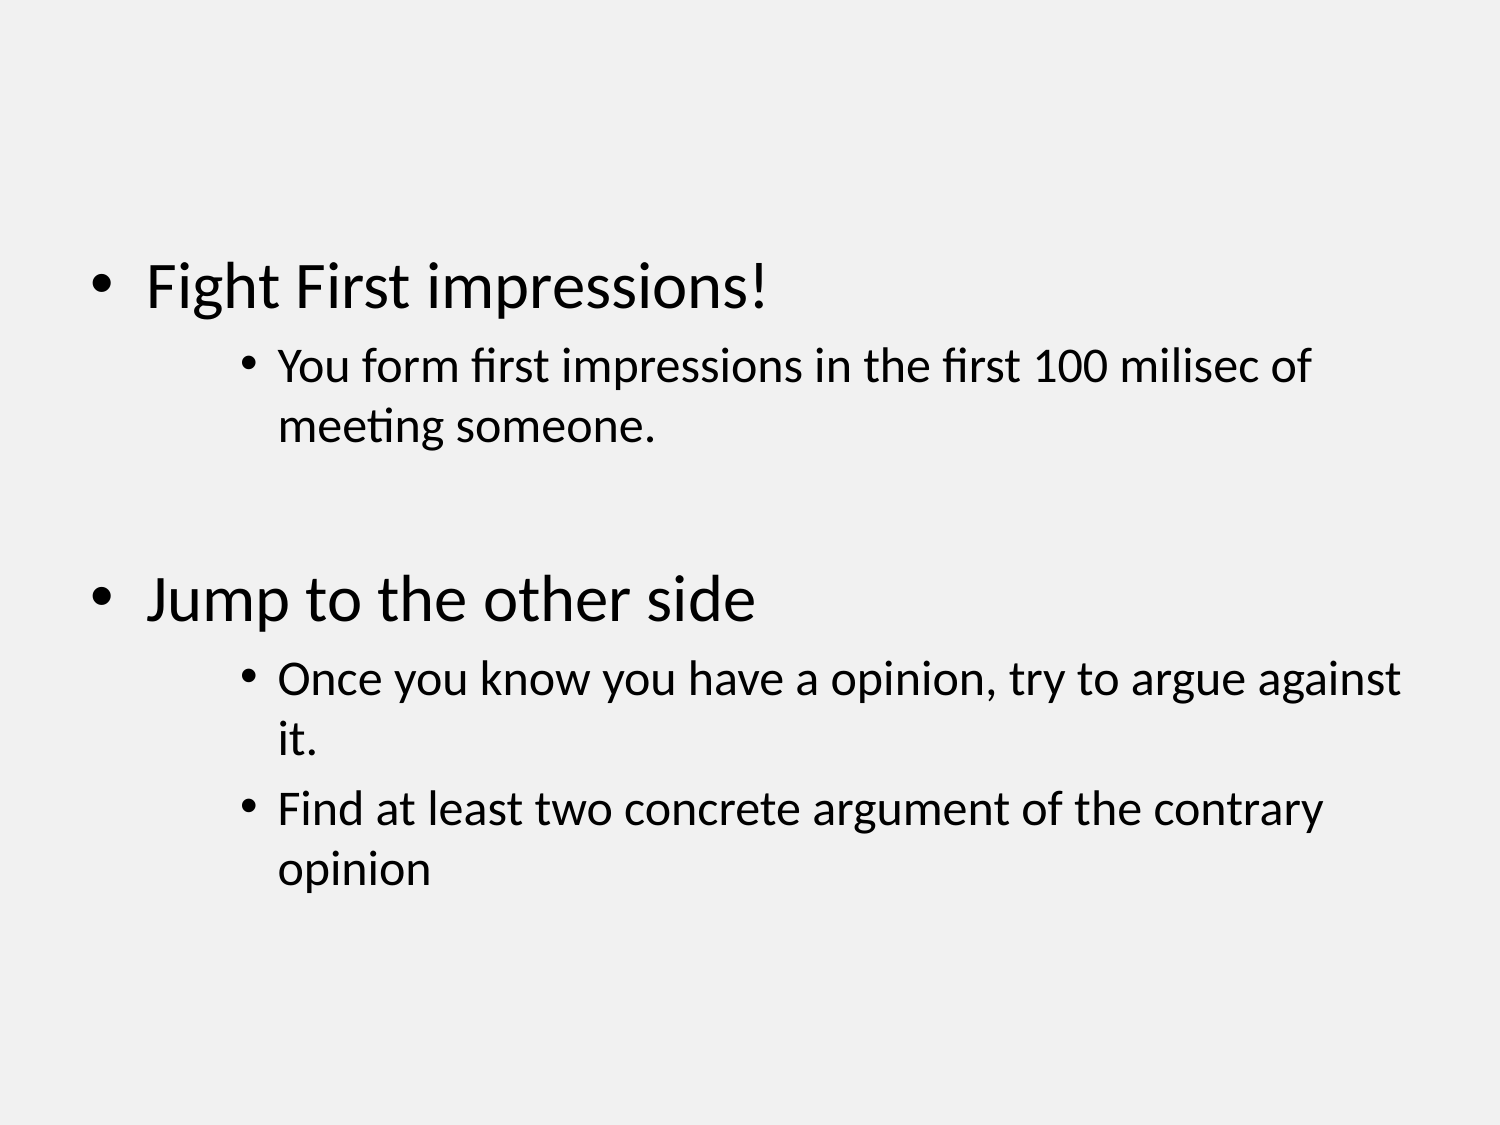

Fight First impressions!
You form first impressions in the first 100 milisec of meeting someone.

Jump to the other side
Once you know you have a opinion, try to argue against it.
Find at least two concrete argument of the contrary opinion